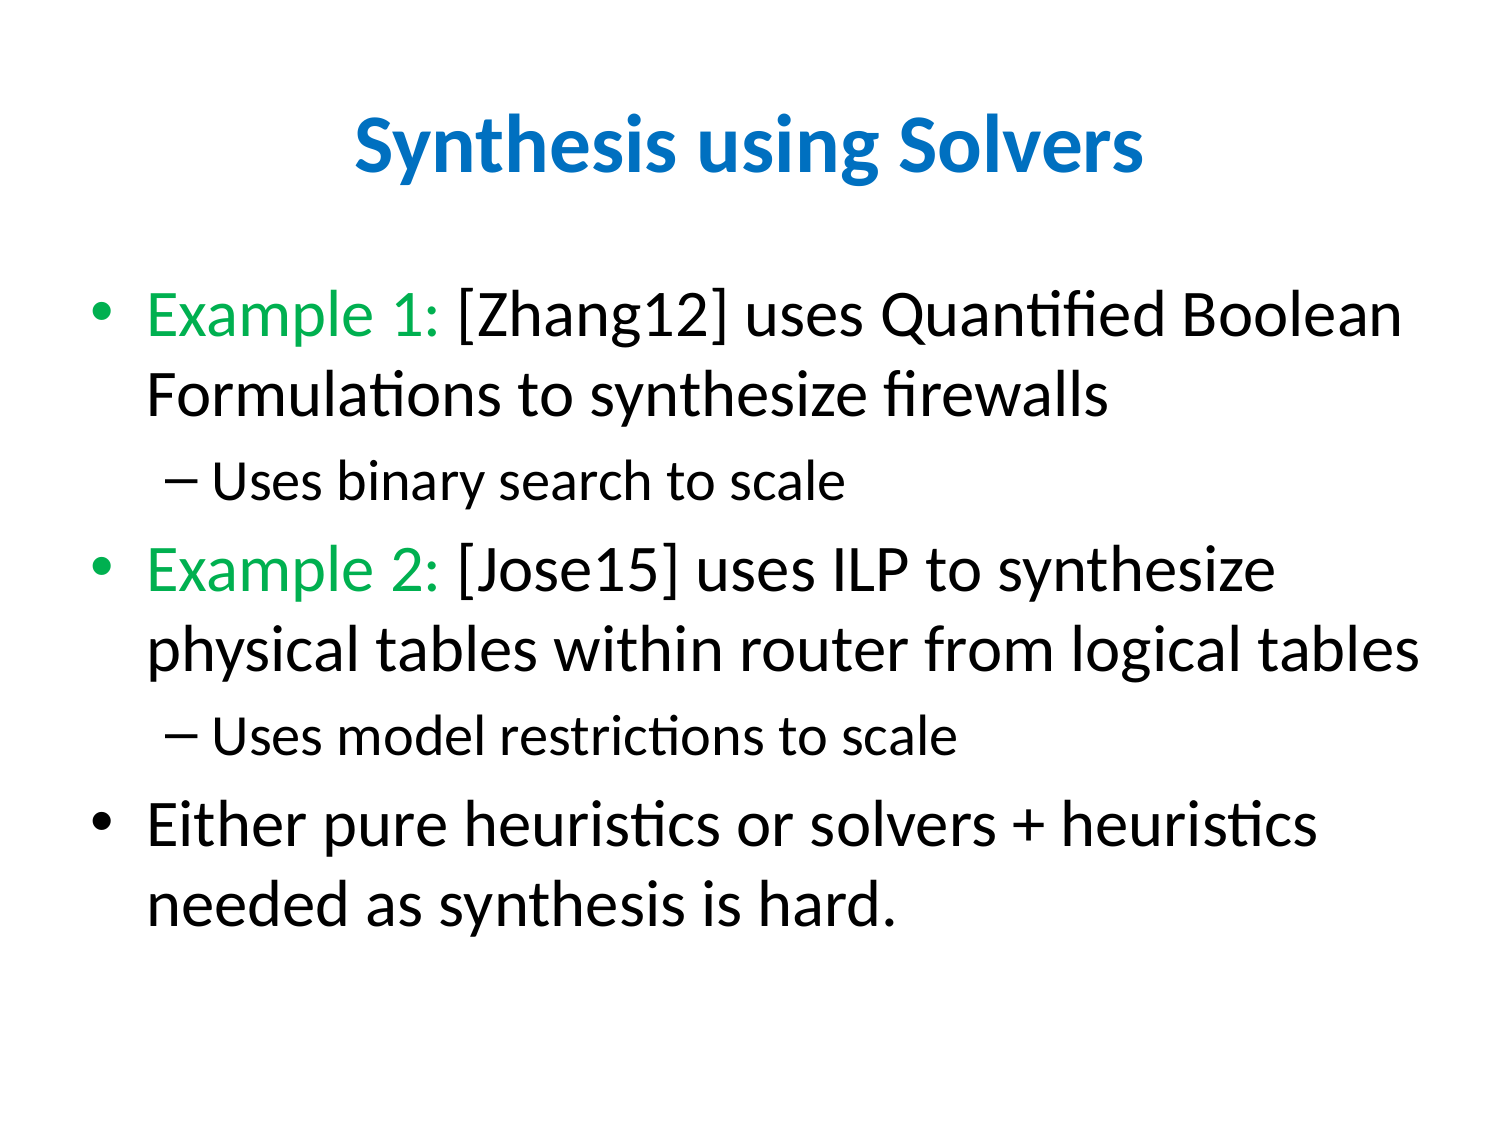

# Synthesis using Solvers
Example 1: [Zhang12] uses Quantified Boolean Formulations to synthesize firewalls
Uses binary search to scale
Example 2: [Jose15] uses ILP to synthesize physical tables within router from logical tables
Uses model restrictions to scale
Either pure heuristics or solvers + heuristics needed as synthesis is hard.